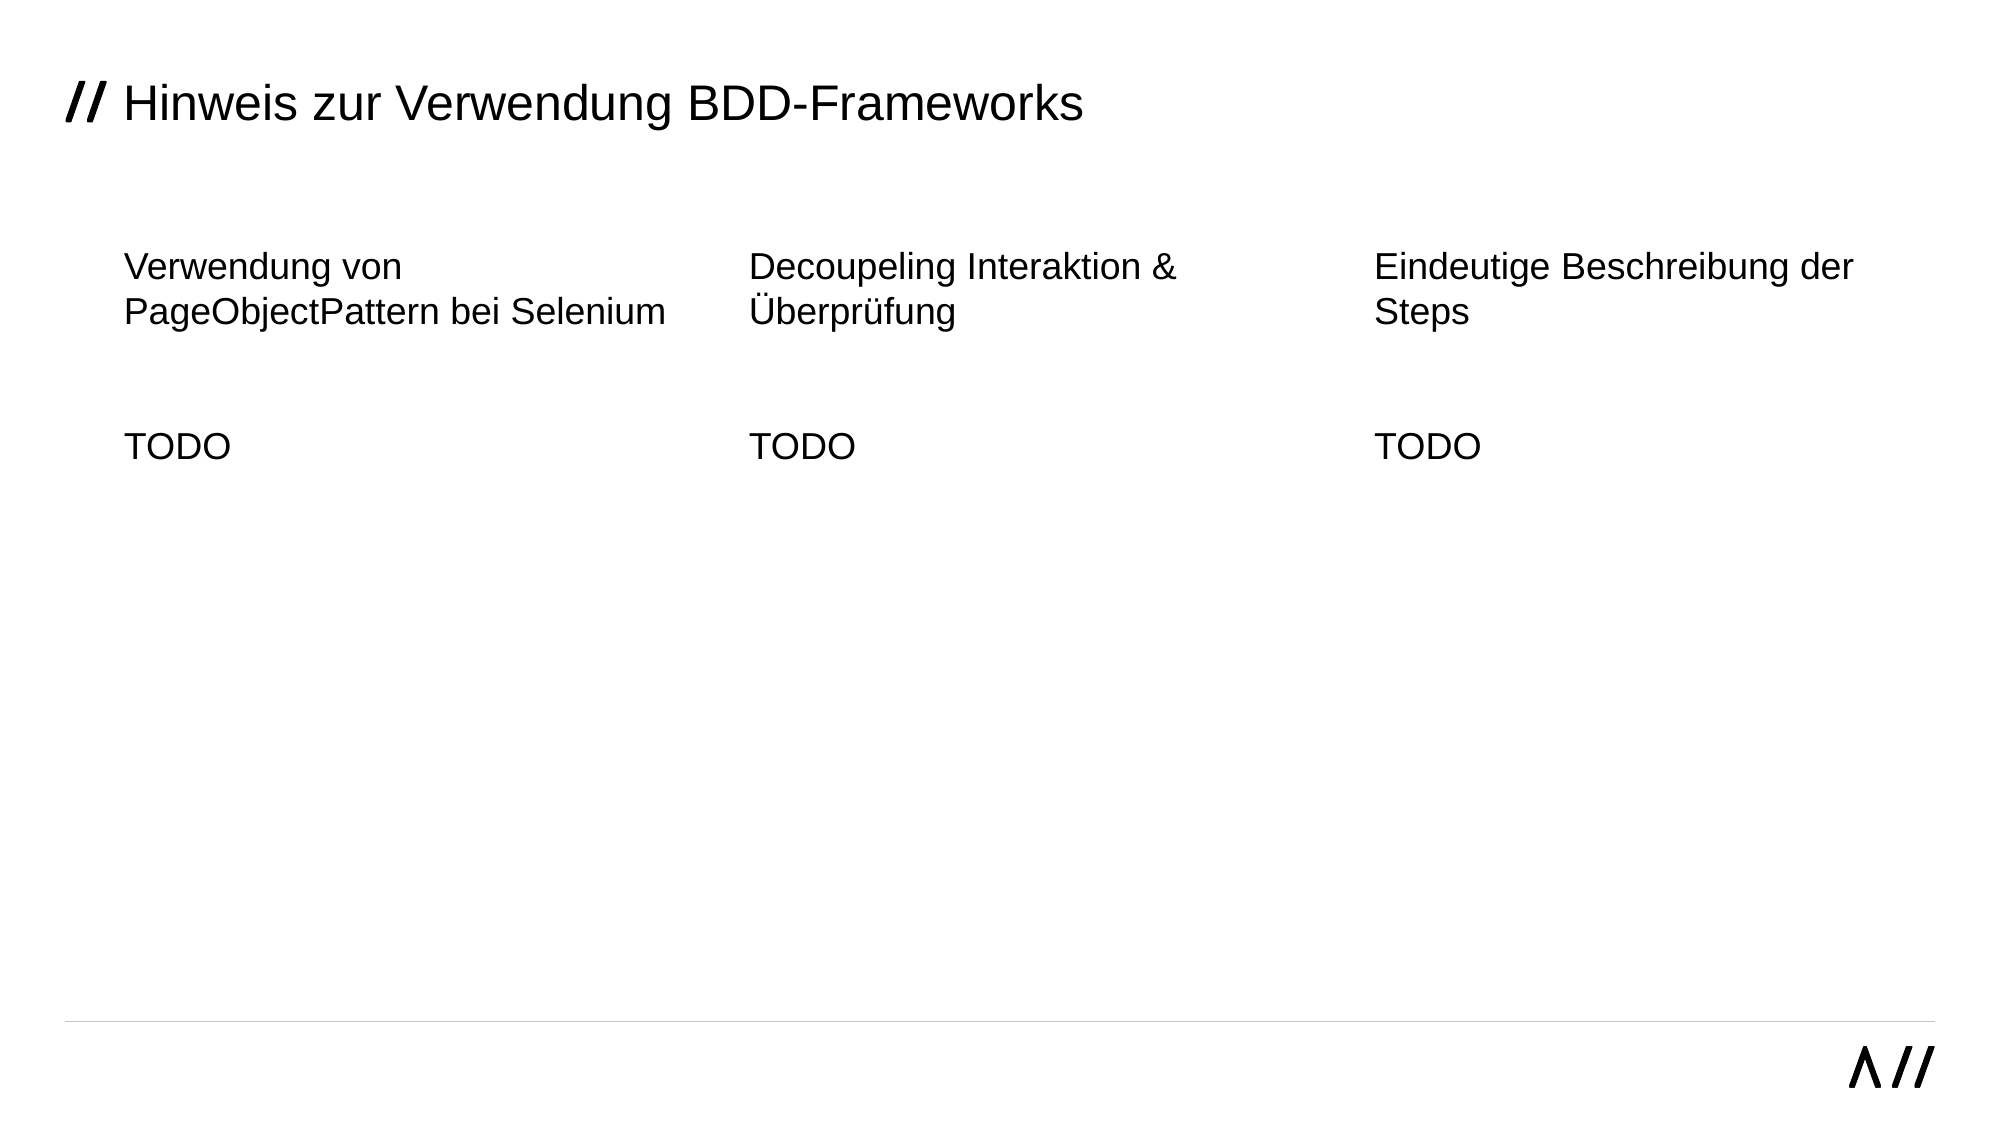

# Hinweis zur Verwendung BDD-Frameworks
Verwendung von PageObjectPattern bei Selenium

TODO
Decoupeling Interaktion & Überprüfung

TODO
Eindeutige Beschreibung der Steps

TODO